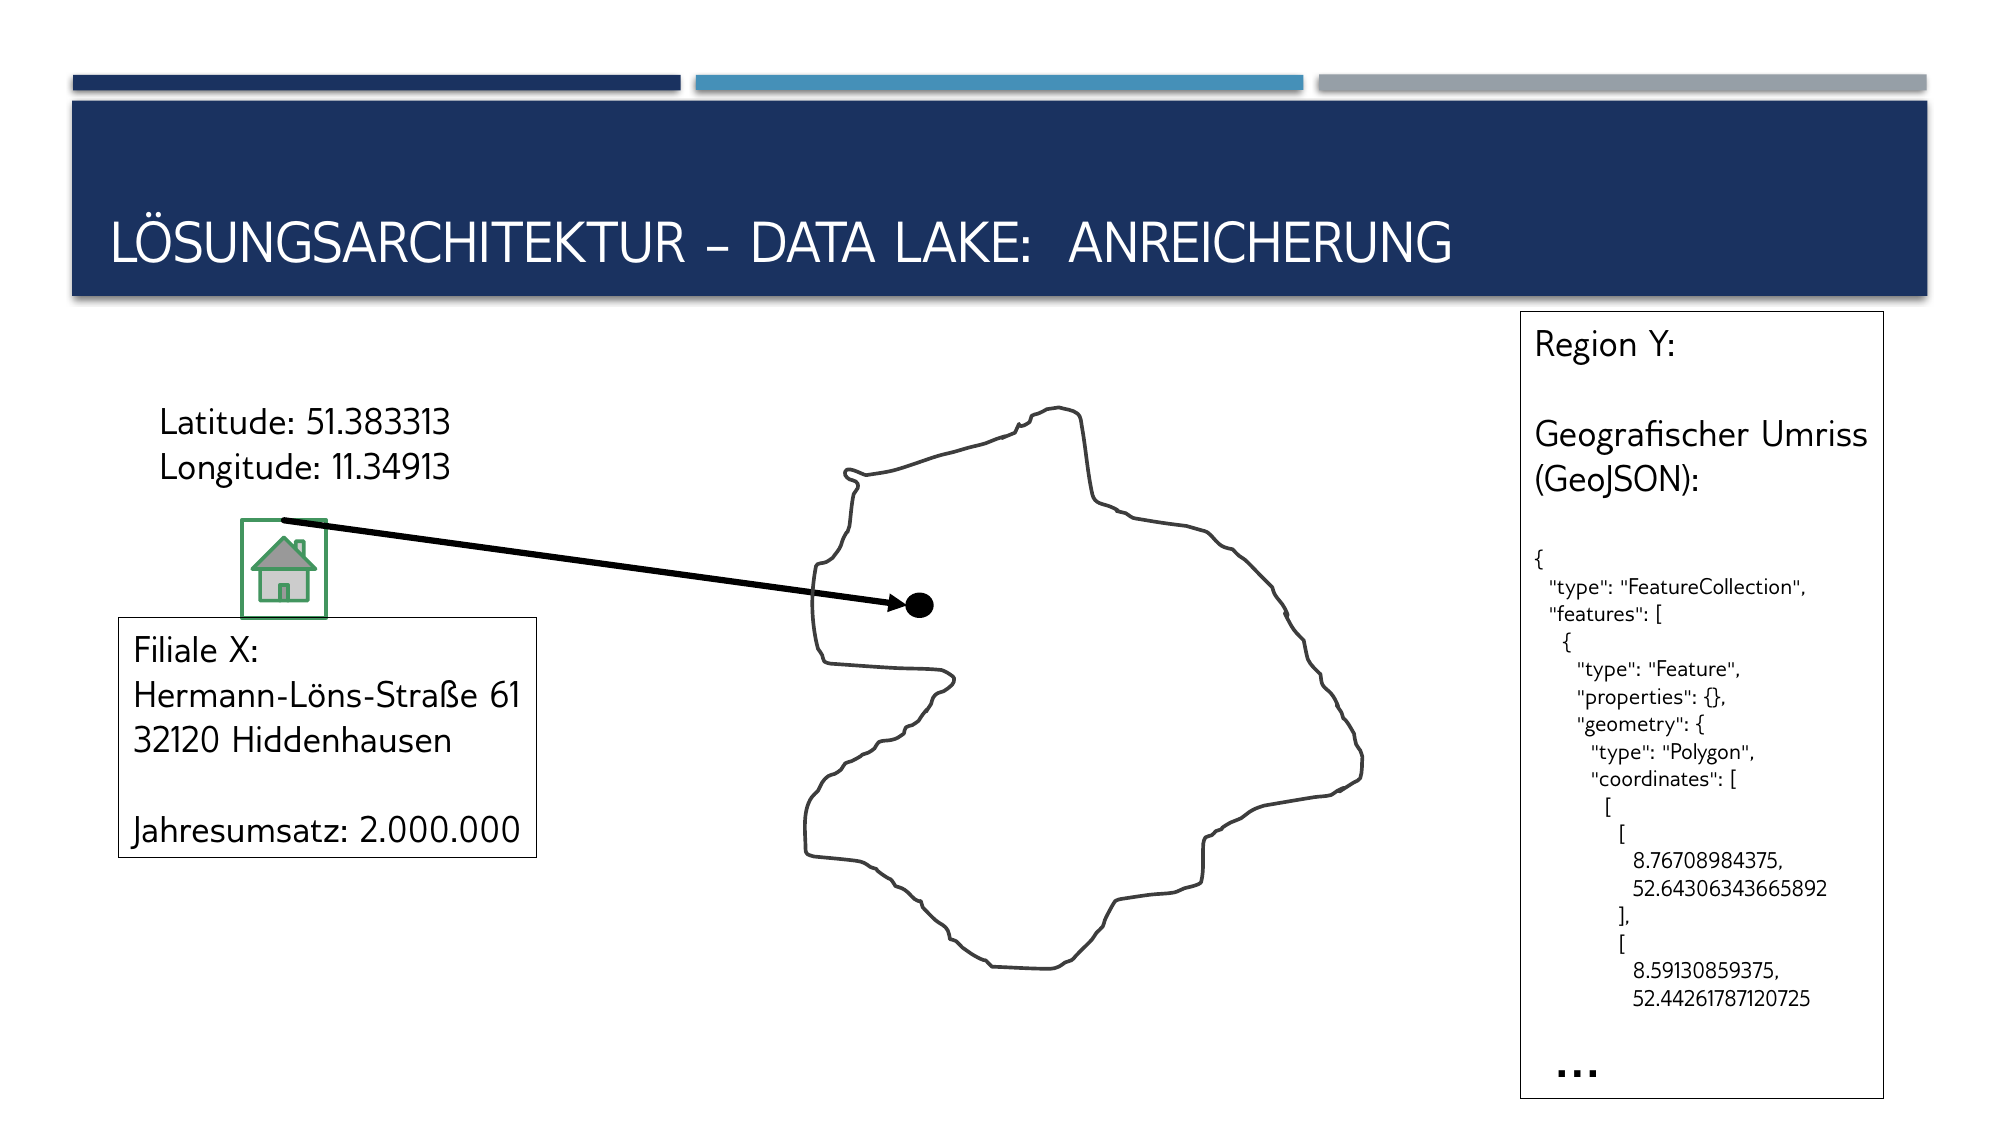

# Lösungsarchitektur – DATA LAKE:  Anreicherung
Region Y:

Geografischer Umriss
(GeoJSON):

{
  "type": "FeatureCollection",
  "features": [
    {
      "type": "Feature",
      "properties": {},
      "geometry": {
        "type": "Polygon",
        "coordinates": [
          [
            [
              8.76708984375,
              52.64306343665892
            ],
            [
              8.59130859375,
              52.44261787120725
 …
Latitude: 51.383313
Longitude: 11.34913

Filiale X:
Hermann-Löns-Straße 61
32120 Hiddenhausen

Jahresumsatz: 2.000.000